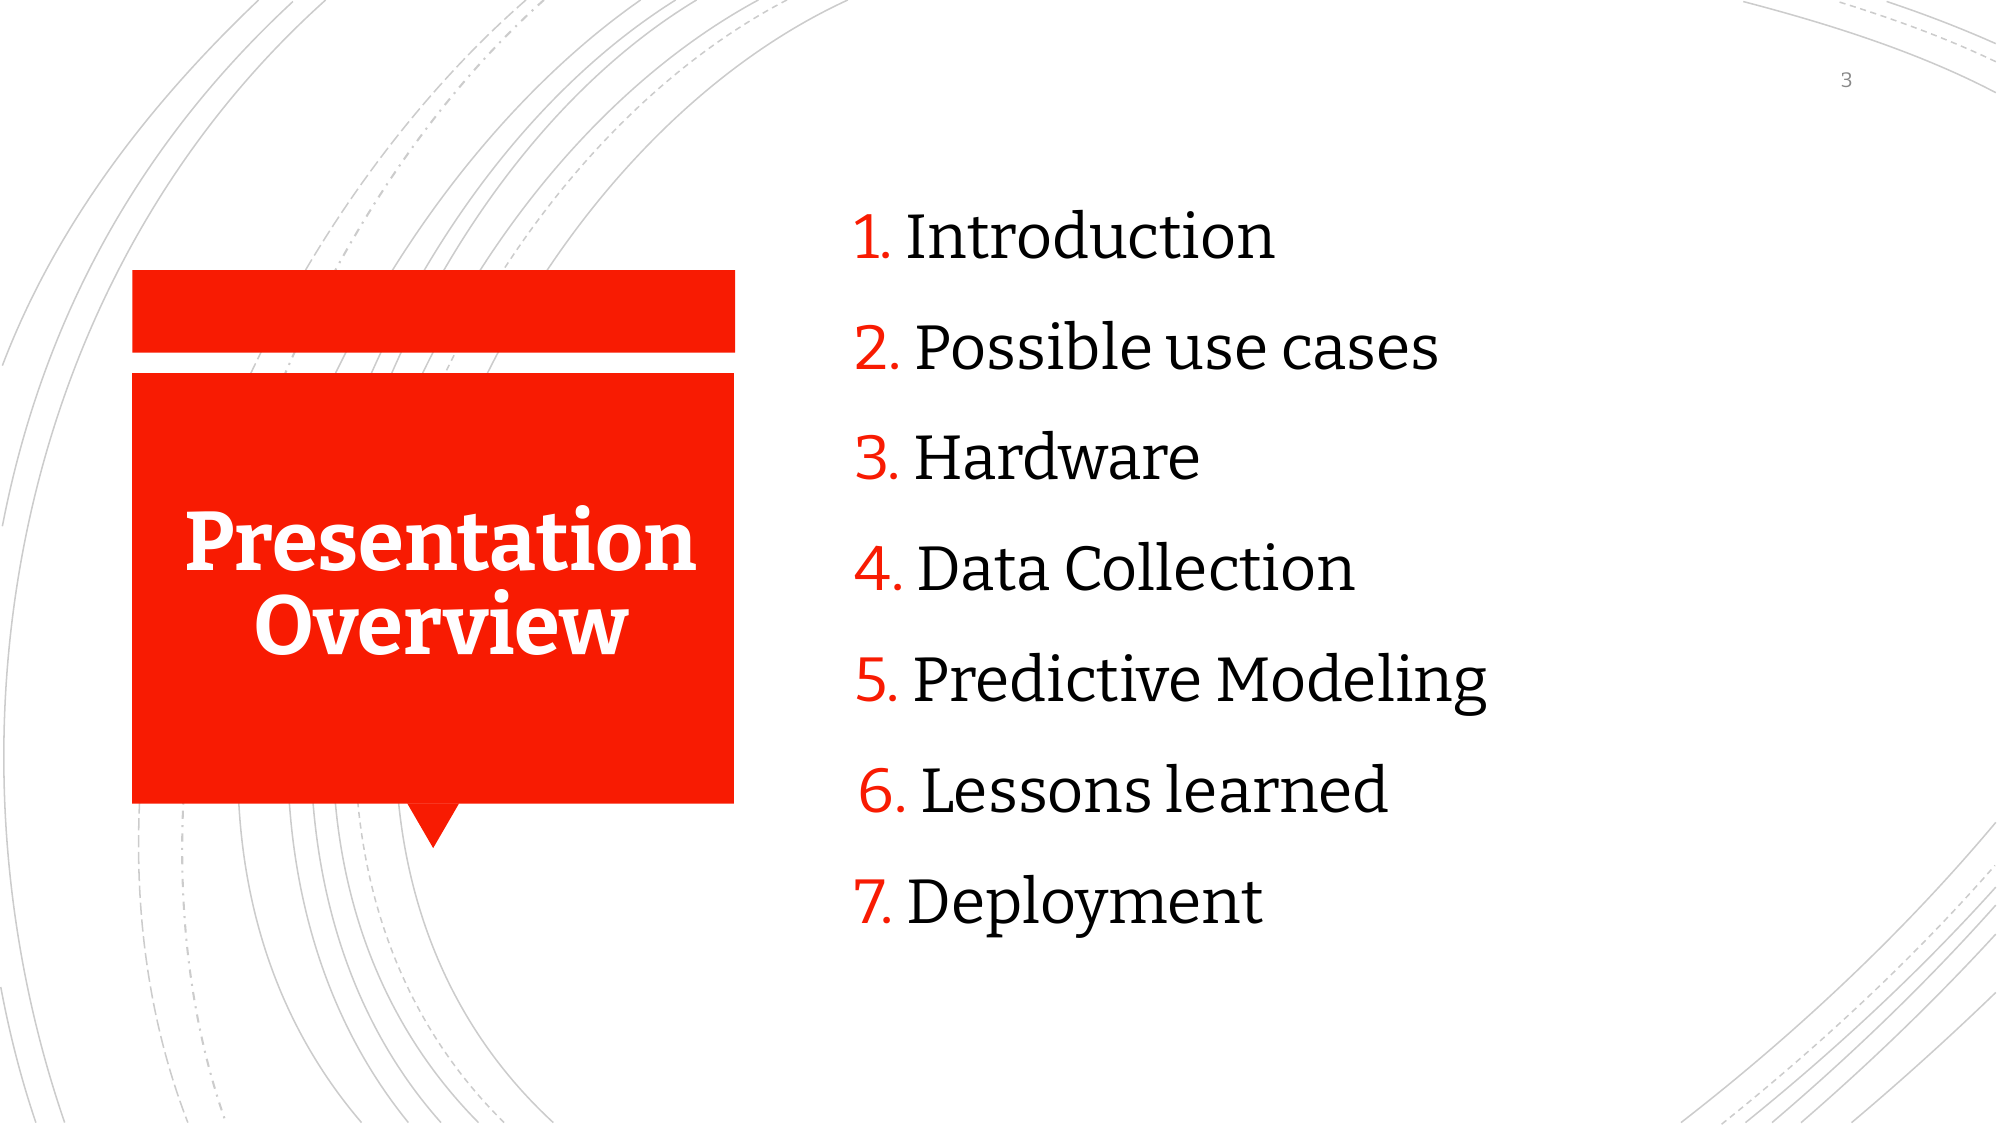

3
 Introduction
 Possible use cases
 Hardware
 Data Collection
 Predictive Modeling
 Lessons learned
 Deployment
# Presentation Overview